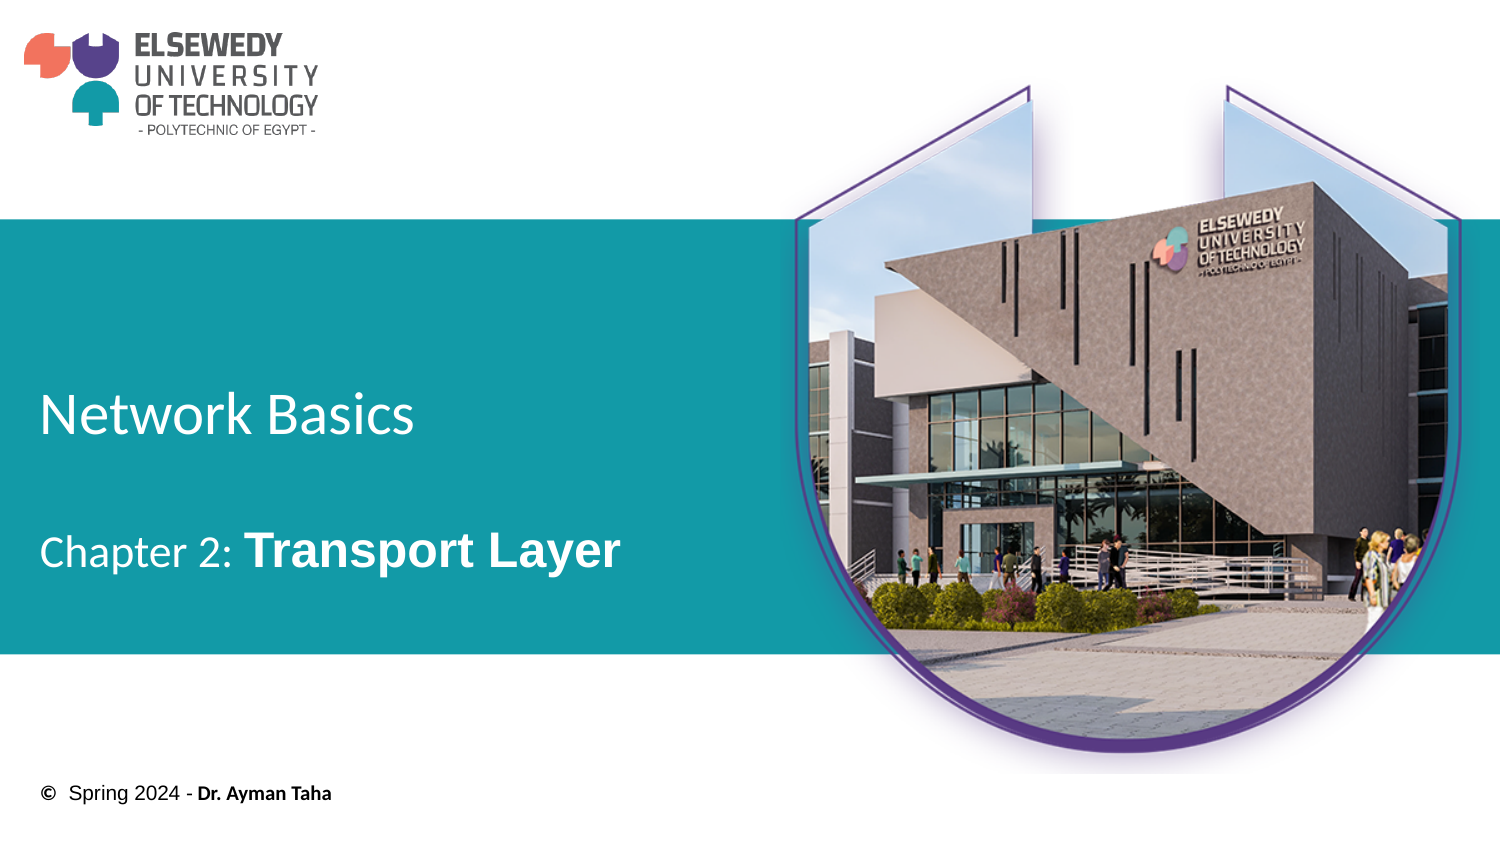

# Network Basics
Chapter 2: Transport Layer
©  Spring 2024 - Dr. Ayman Taha